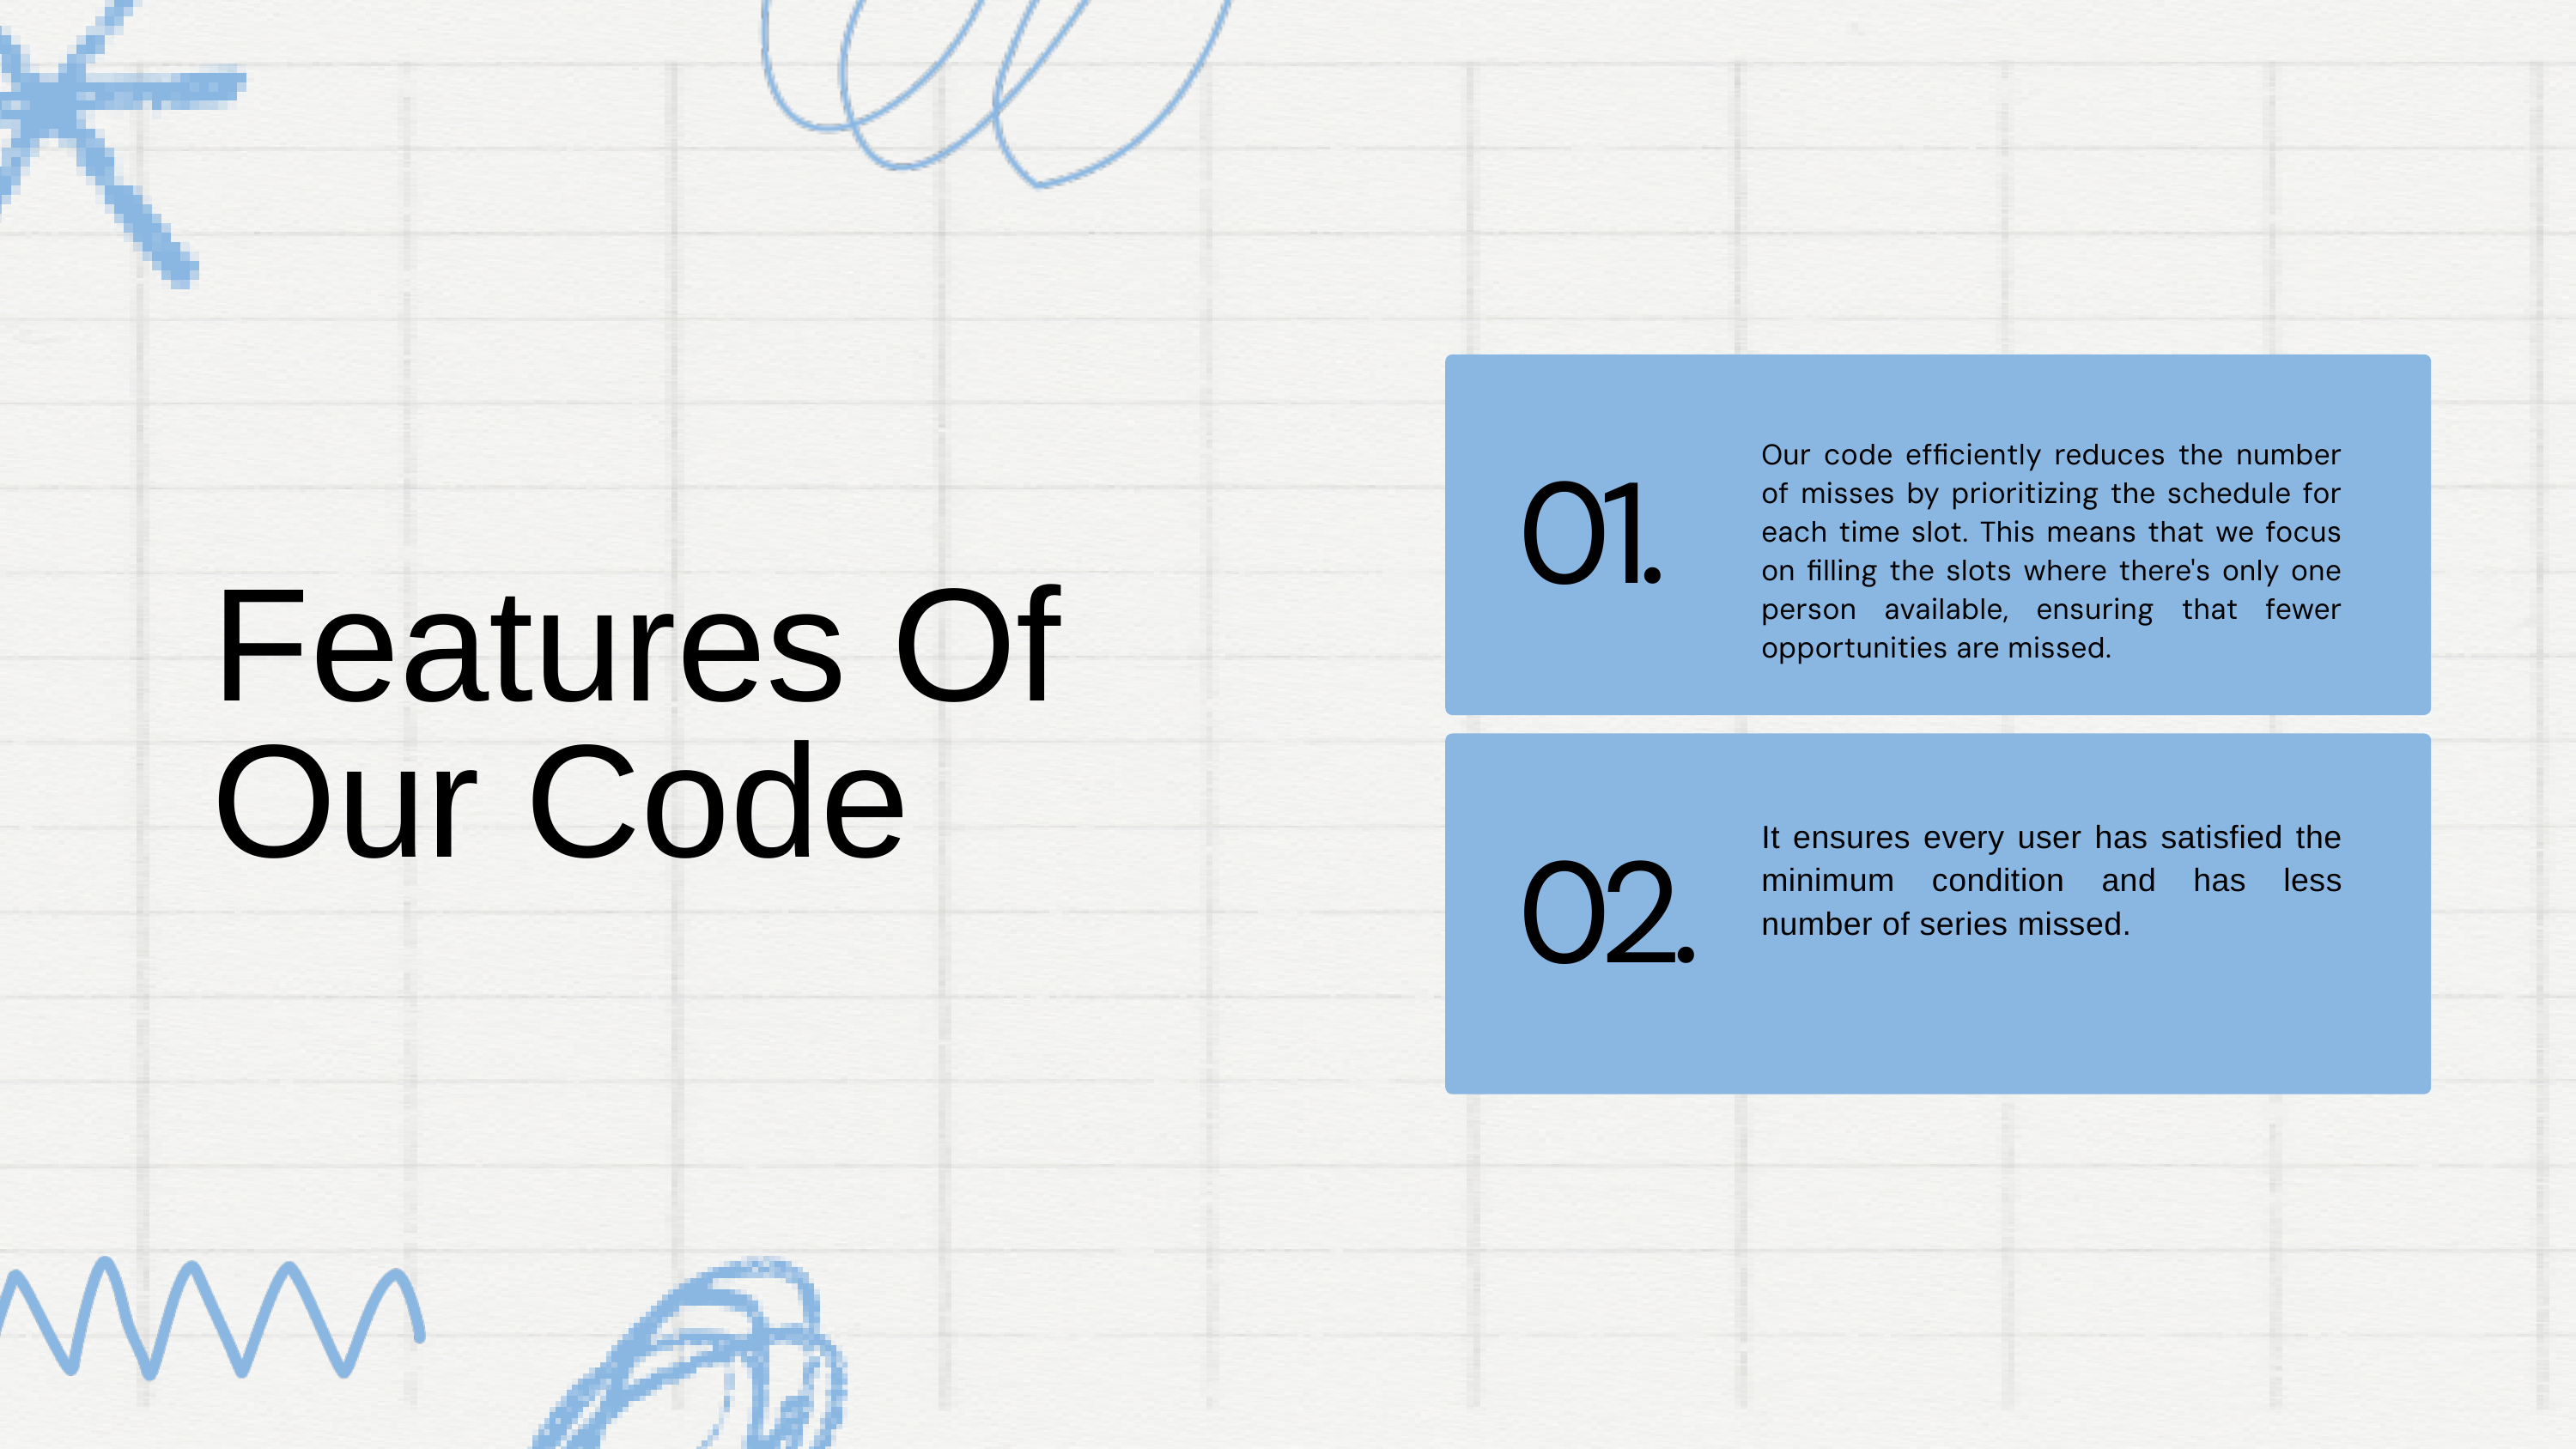

Our code efficiently reduces the number of misses by prioritizing the schedule for each time slot. This means that we focus on filling the slots where there's only one person available, ensuring that fewer opportunities are missed.
01.
Features Of Our Code

It ensures every user has satisfied the minimum condition and has less number of series missed.
02.